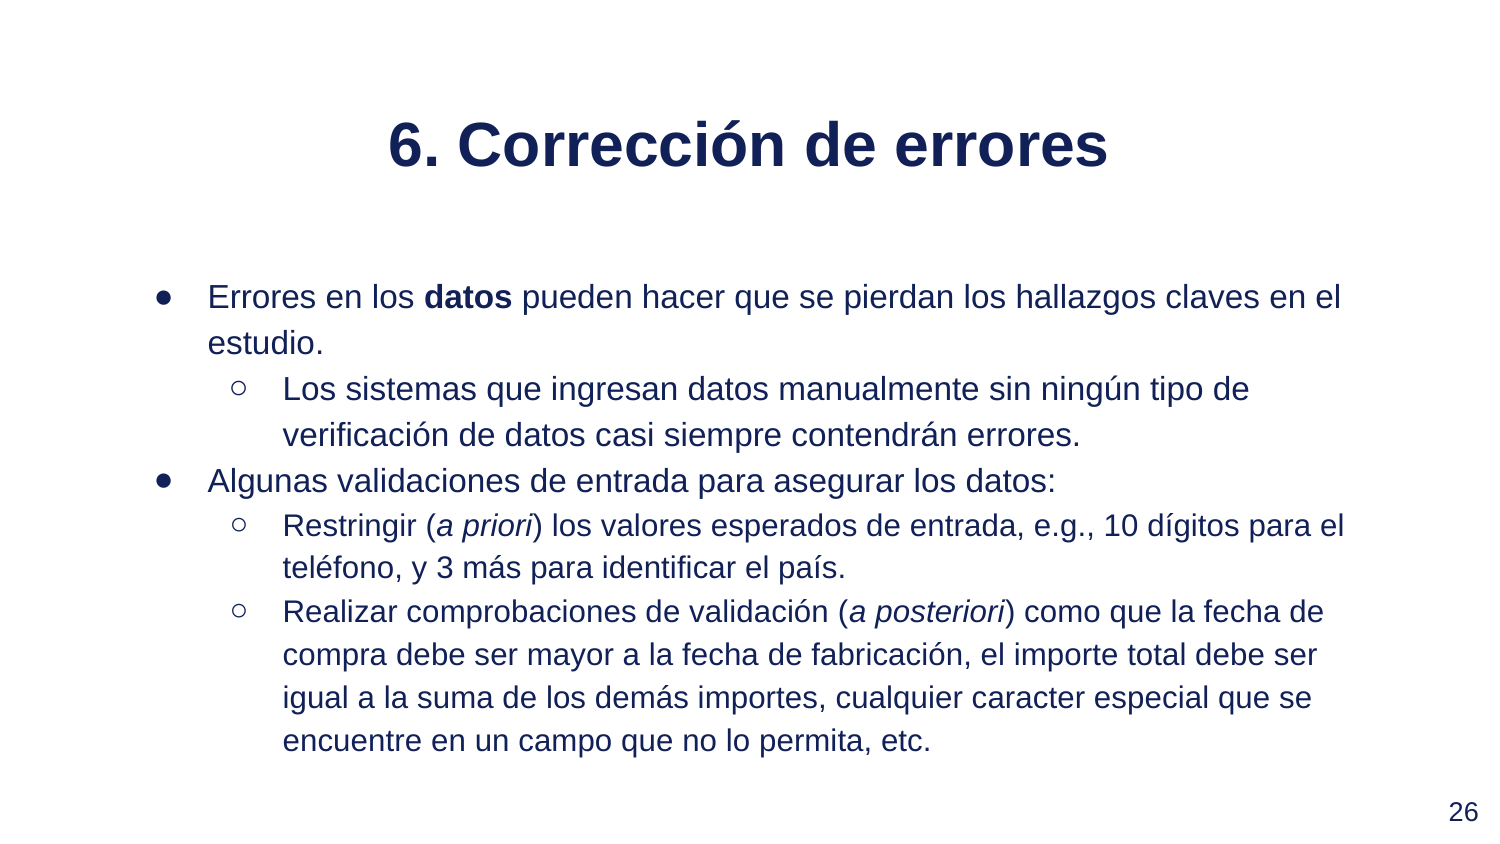

6. Corrección de errores
Errores en los datos pueden hacer que se pierdan los hallazgos claves en el estudio.
Los sistemas que ingresan datos manualmente sin ningún tipo de verificación de datos casi siempre contendrán errores.
Algunas validaciones de entrada para asegurar los datos:
Restringir (a priori) los valores esperados de entrada, e.g., 10 dígitos para el teléfono, y 3 más para identificar el país.
Realizar comprobaciones de validación (a posteriori) como que la fecha de compra debe ser mayor a la fecha de fabricación, el importe total debe ser igual a la suma de los demás importes, cualquier caracter especial que se encuentre en un campo que no lo permita, etc.
26